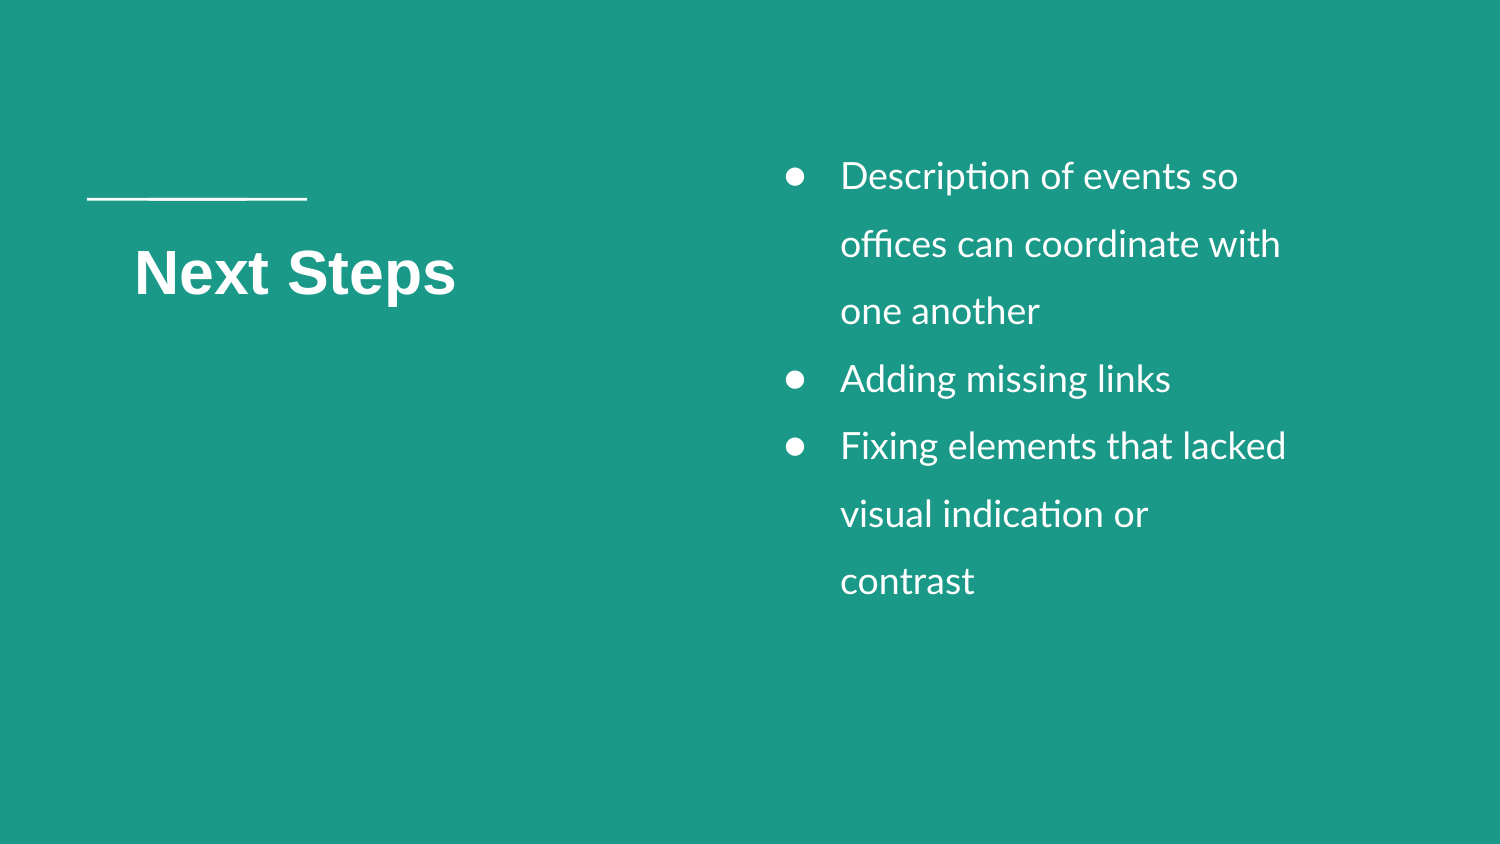

Description of events so offices can coordinate with one another
Adding missing links
Fixing elements that lacked visual indication or contrast

# Next Steps